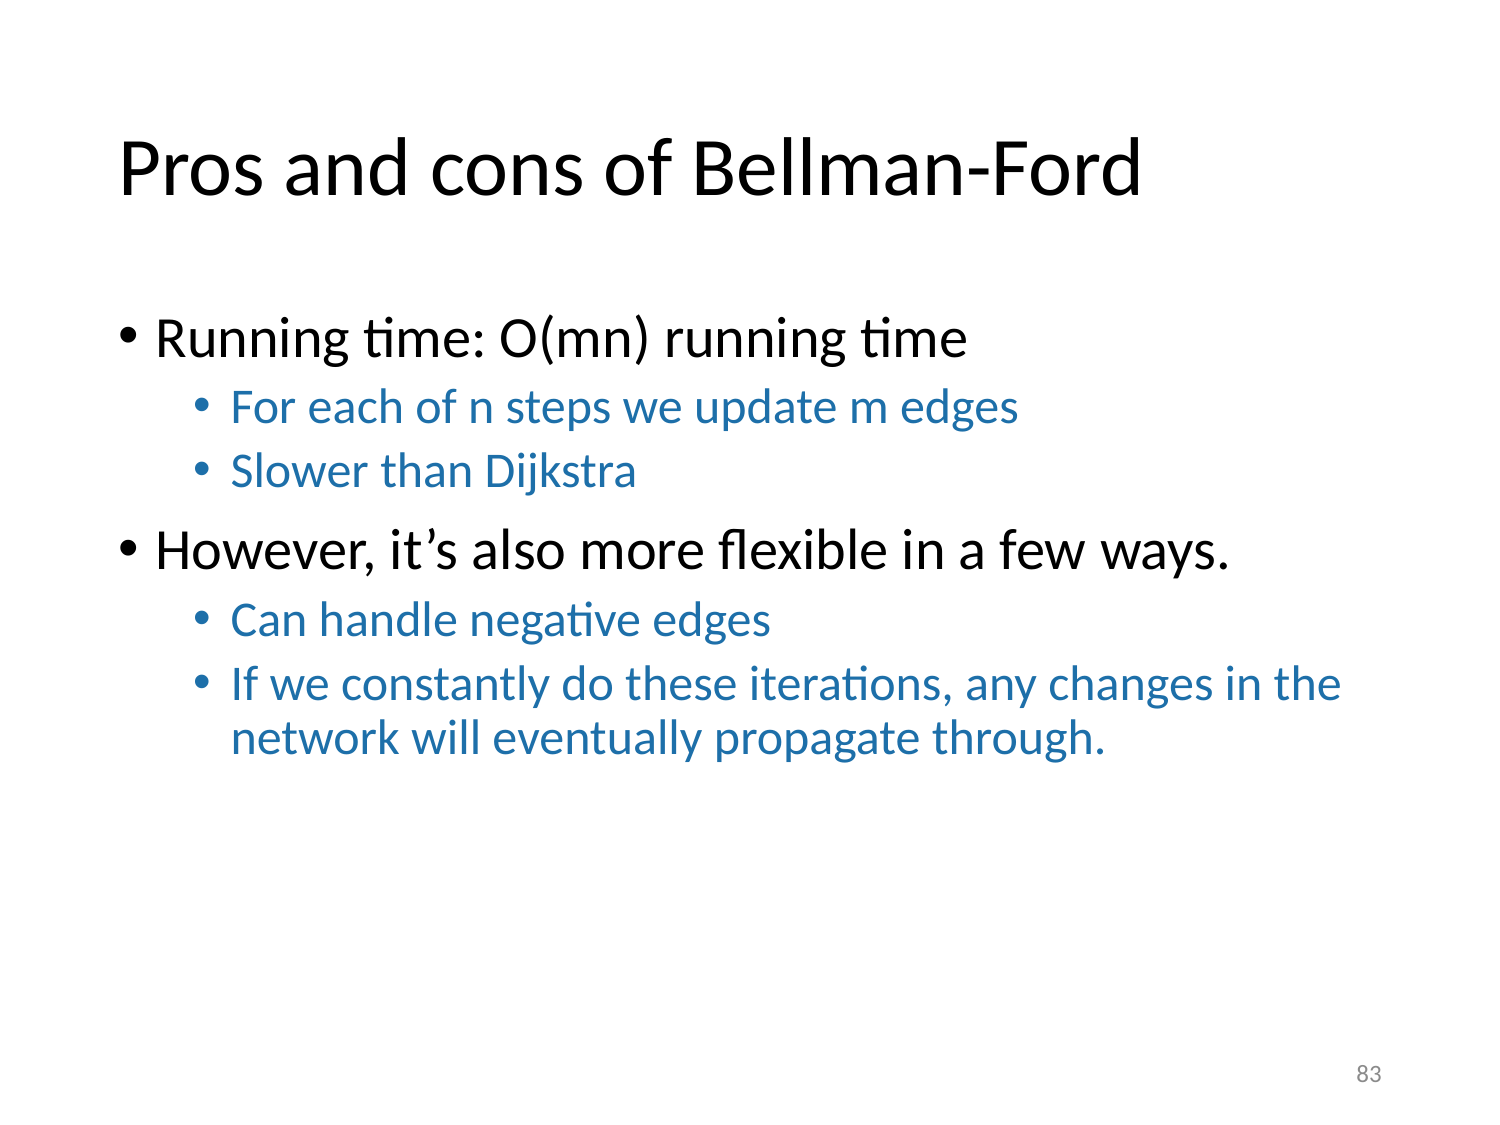

# Pros and cons of Bellman-Ford
Running time: O(mn) running time
For each of n steps we update m edges
Slower than Dijkstra
However, it’s also more flexible in a few ways.
Can handle negative edges
If we constantly do these iterations, any changes in the network will eventually propagate through.
83